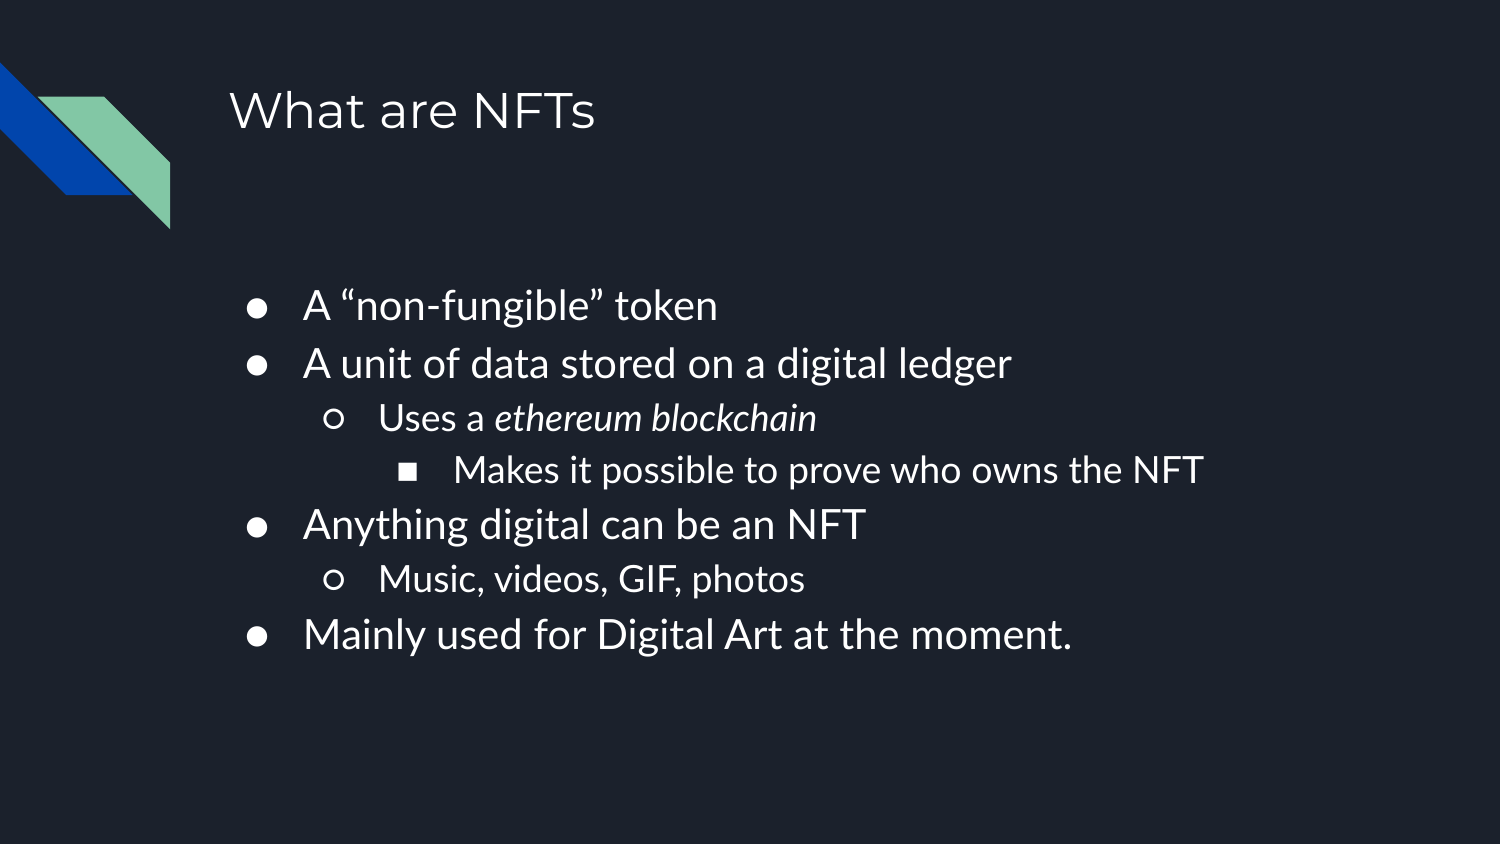

# What are NFTs
A “non-fungible” token
A unit of data stored on a digital ledger
Uses a ethereum blockchain
Makes it possible to prove who owns the NFT
Anything digital can be an NFT
Music, videos, GIF, photos
Mainly used for Digital Art at the moment.